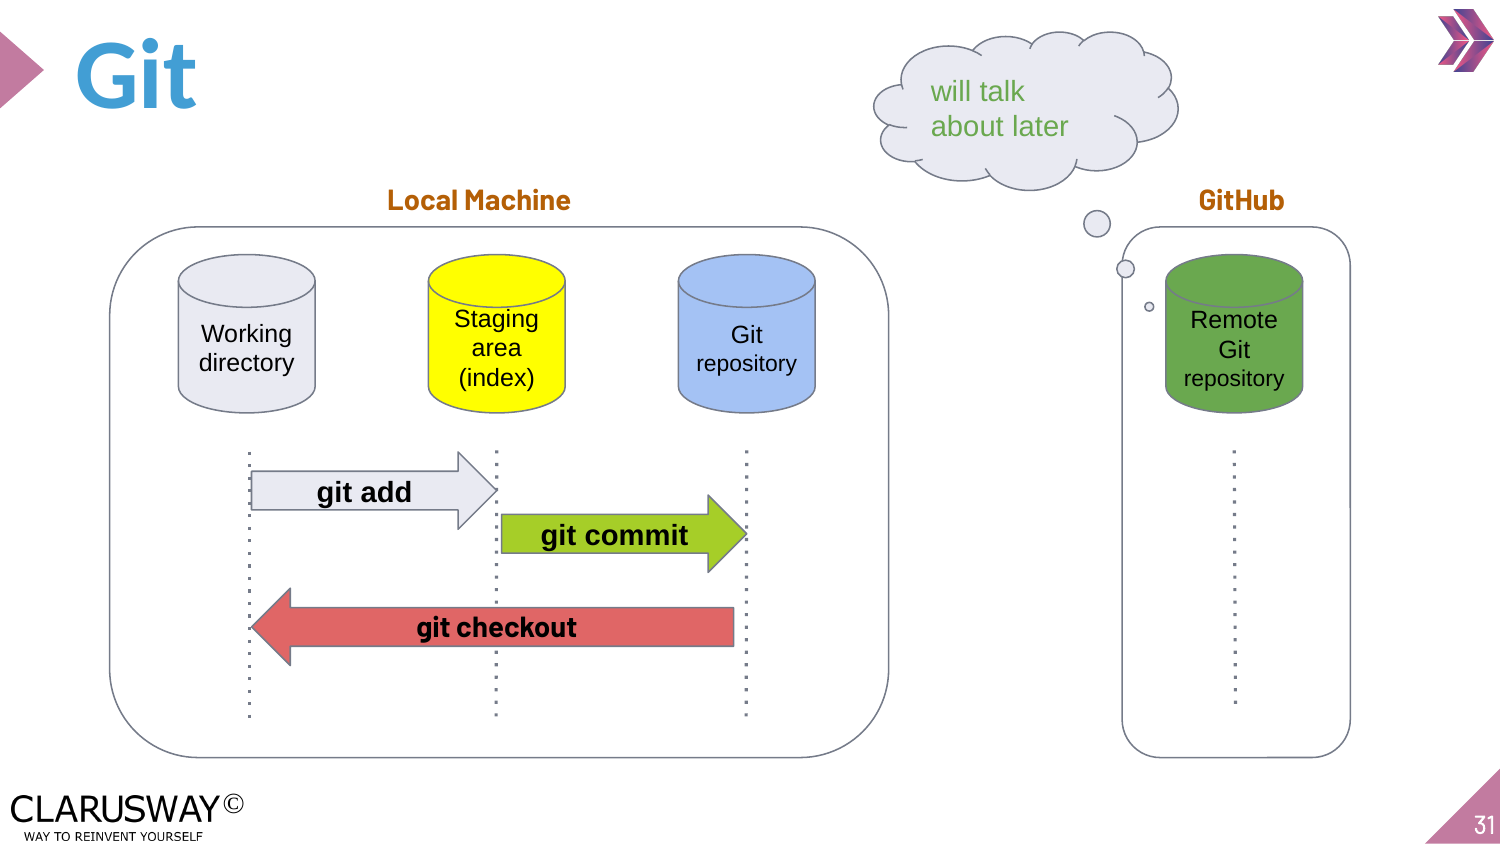

# Git
will talk about later
Local Machine
GitHub

Remote Git repository
Working directory
Staging area (index)
Git repository
git add
git commit

git checkout
31